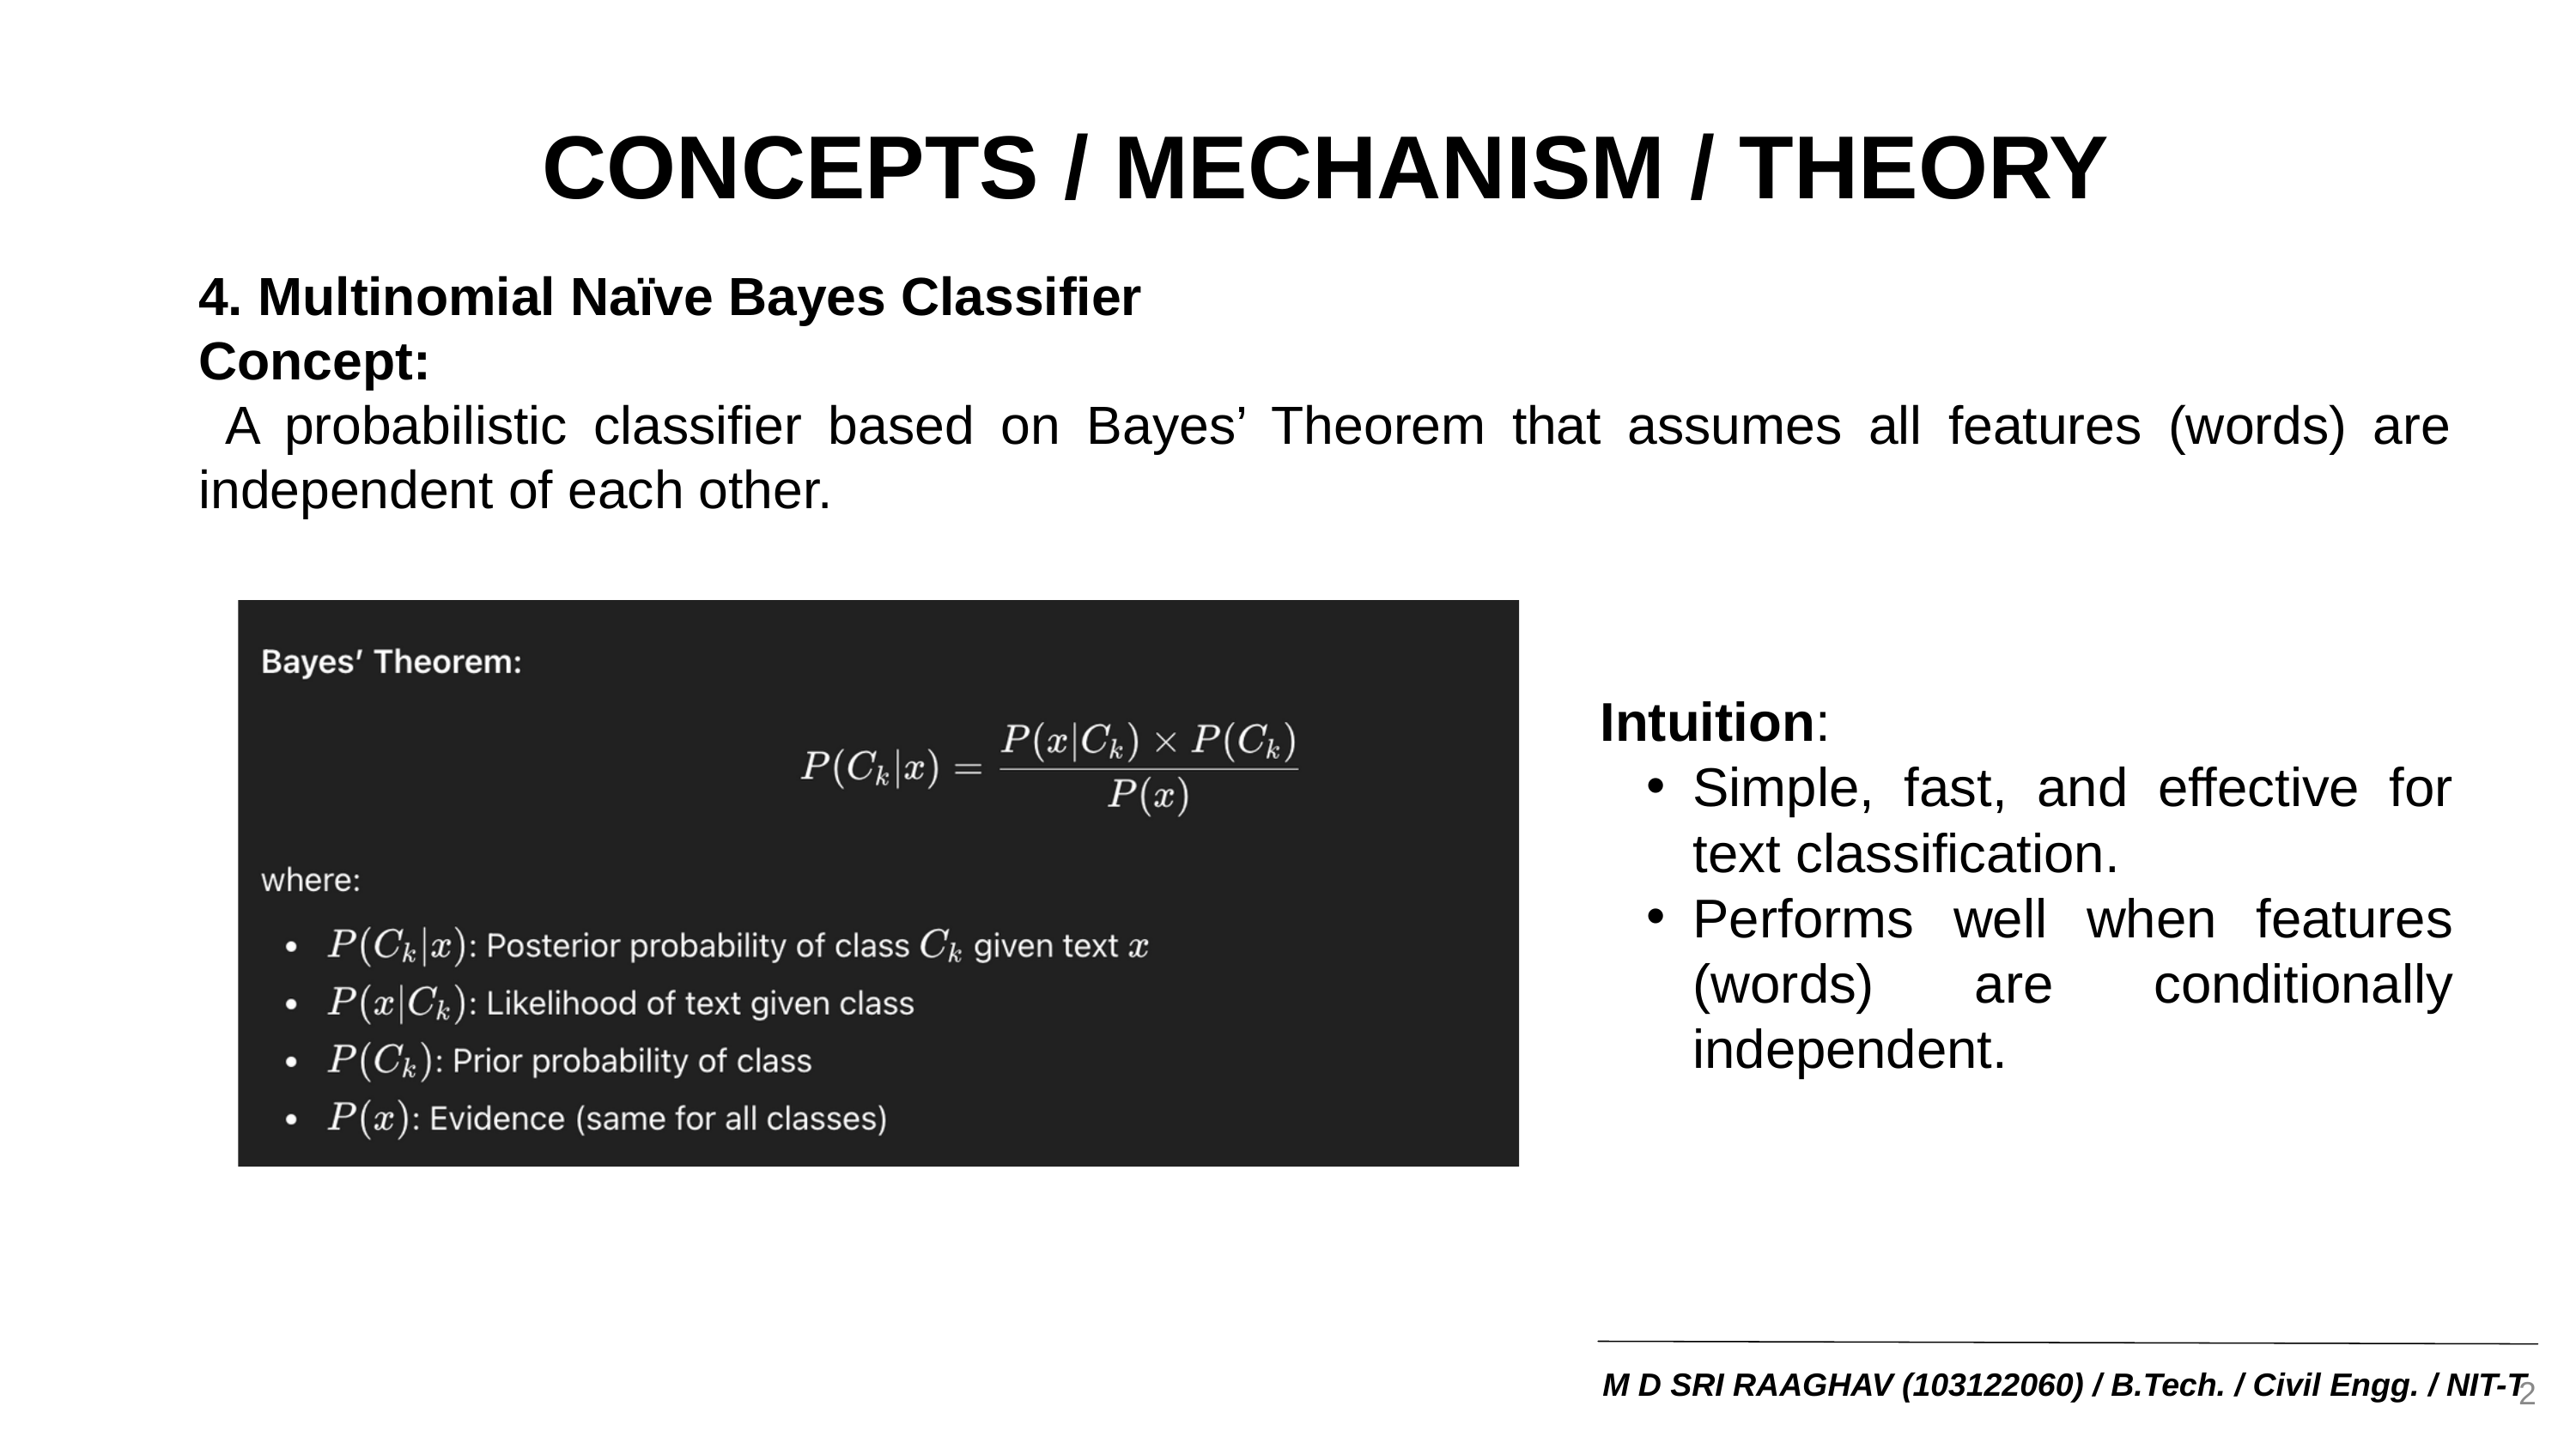

CONCEPTS / MECHANISM / THEORY
4. Multinomial Naïve Bayes Classifier
Concept:
 A probabilistic classifier based on Bayes’ Theorem that assumes all features (words) are independent of each other.

Intuition:
Simple, fast, and effective for text classification.
Performs well when features (words) are conditionally independent.

2

M D SRI RAAGHAV (103122060) / B.Tech. / Civil Engg. / NIT-T